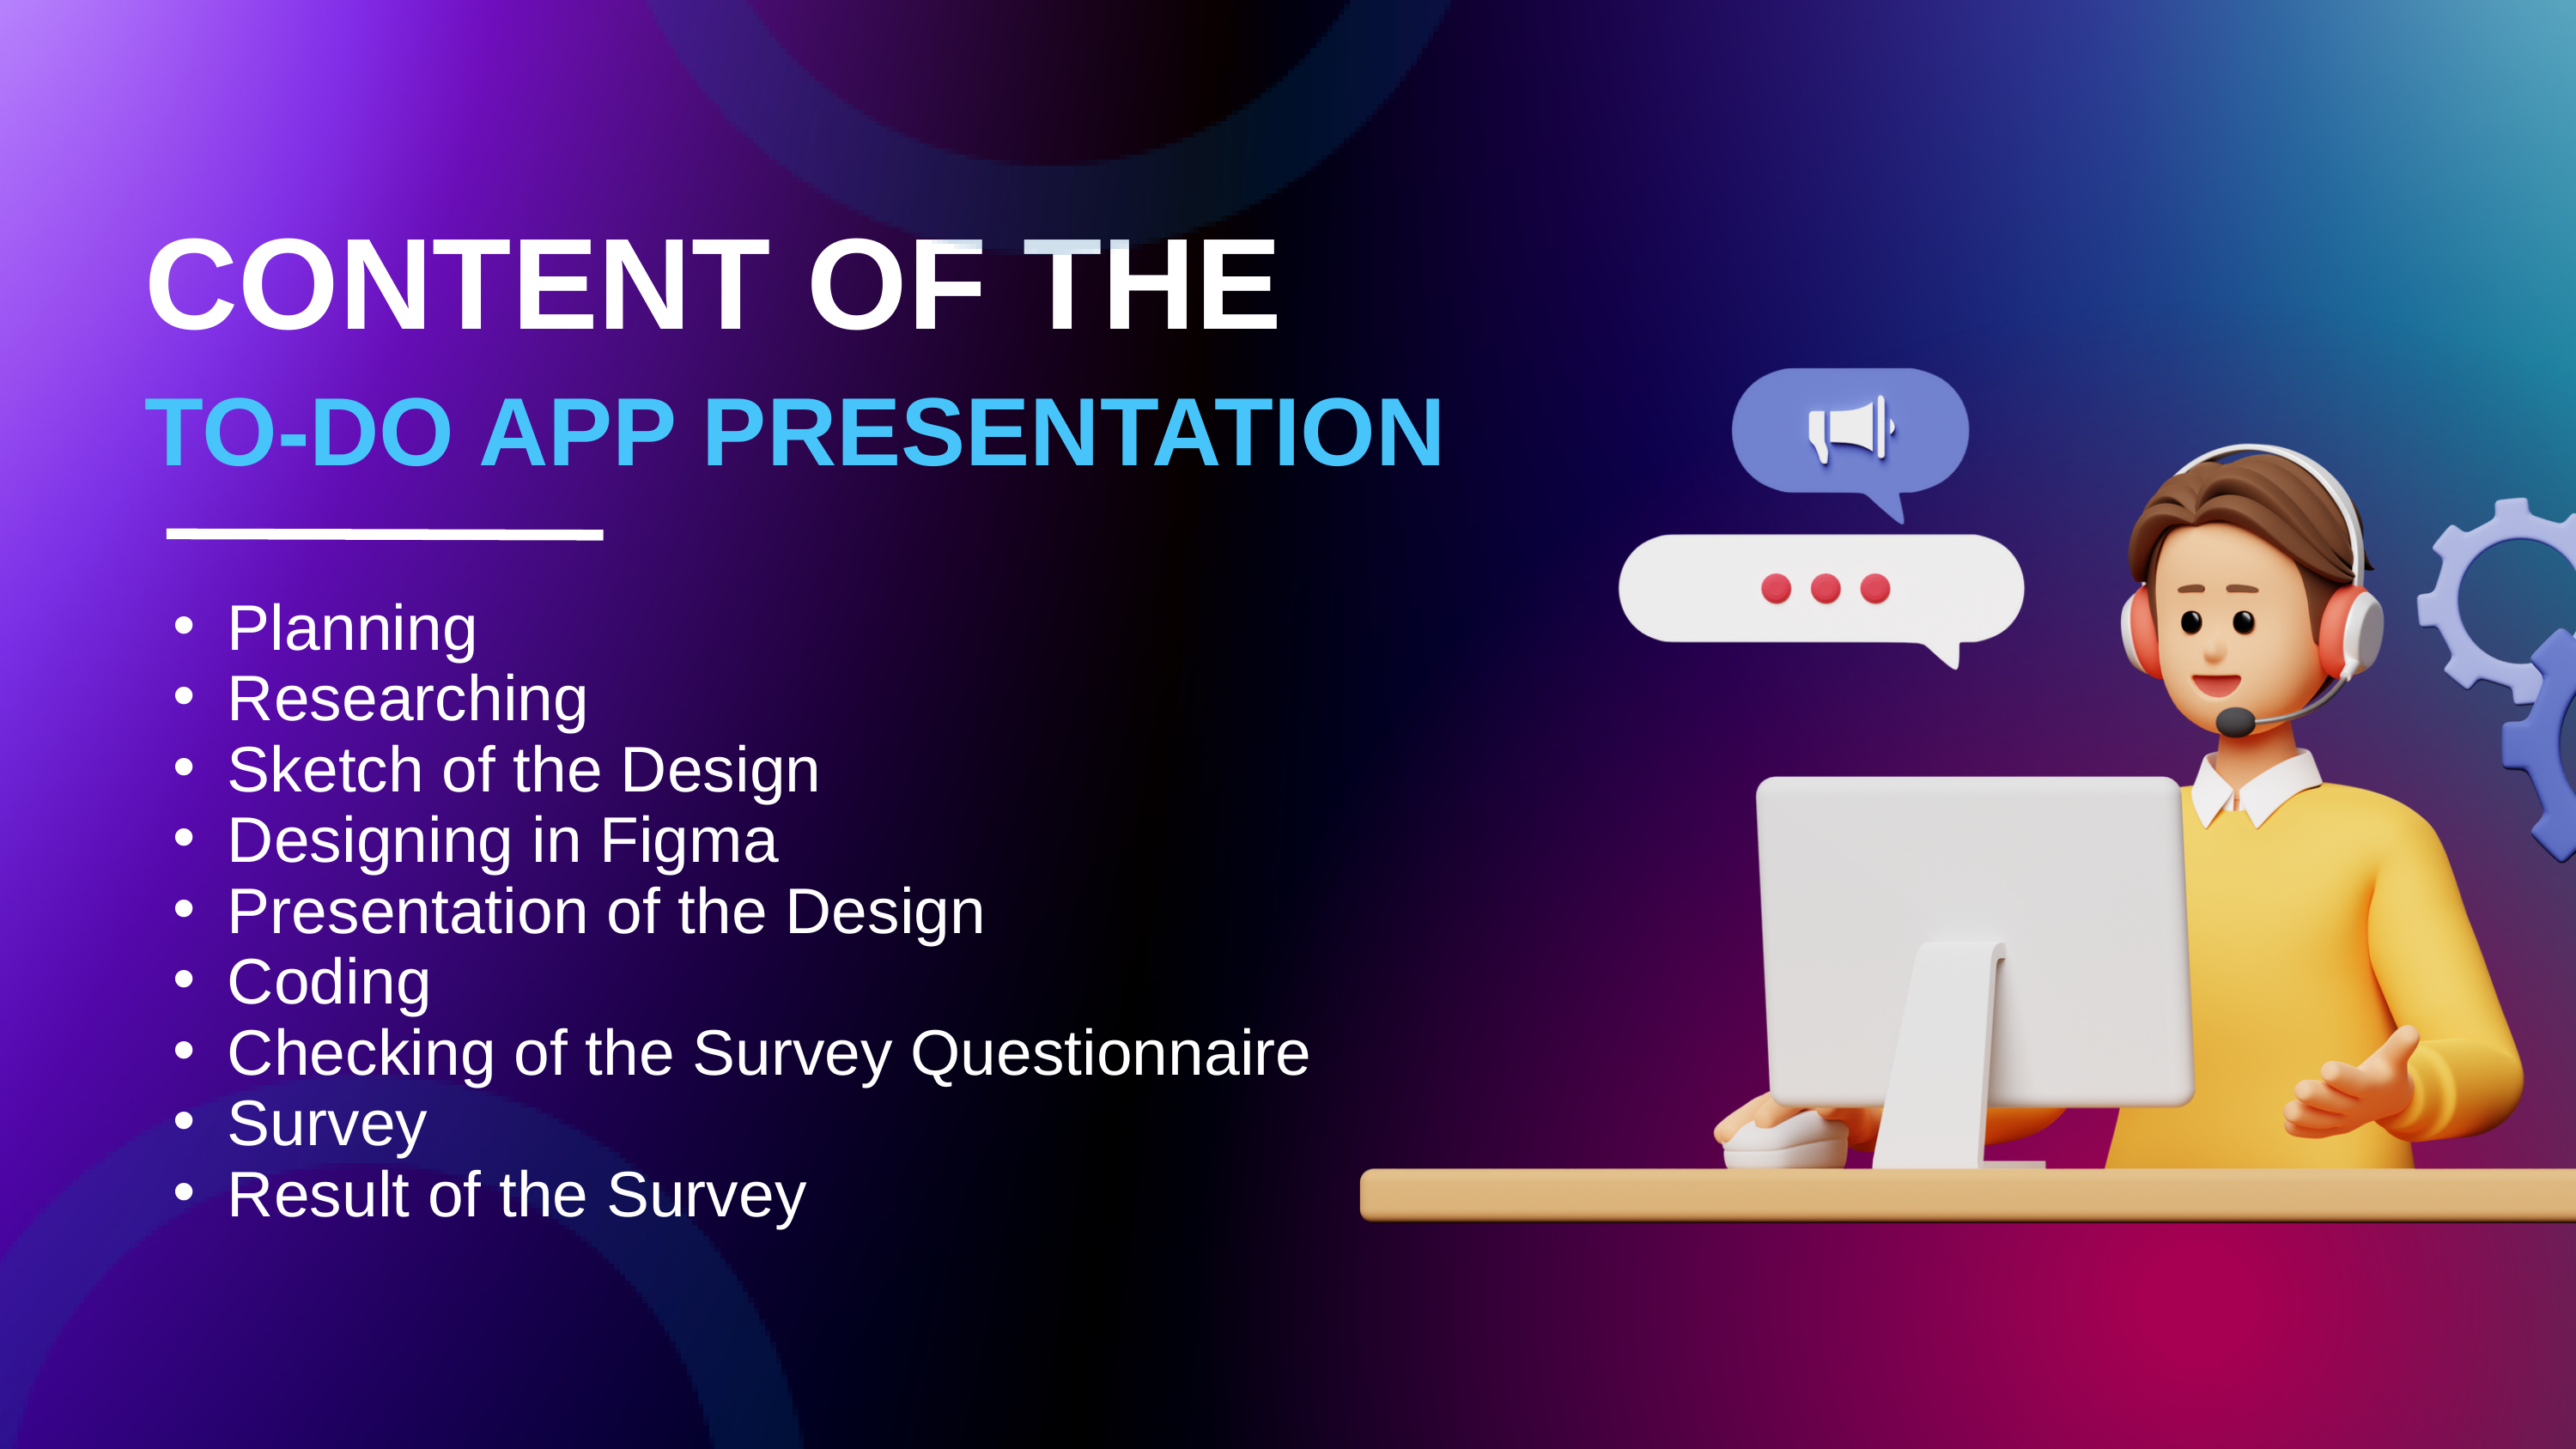

CONTENT OF THE

TO-DO APP PRESENTATION

Planning
Researching
Sketch of the Design
Designing in Figma
Presentation of the Design
Coding
Checking of the Survey Questionnaire
Survey
Result of the Survey